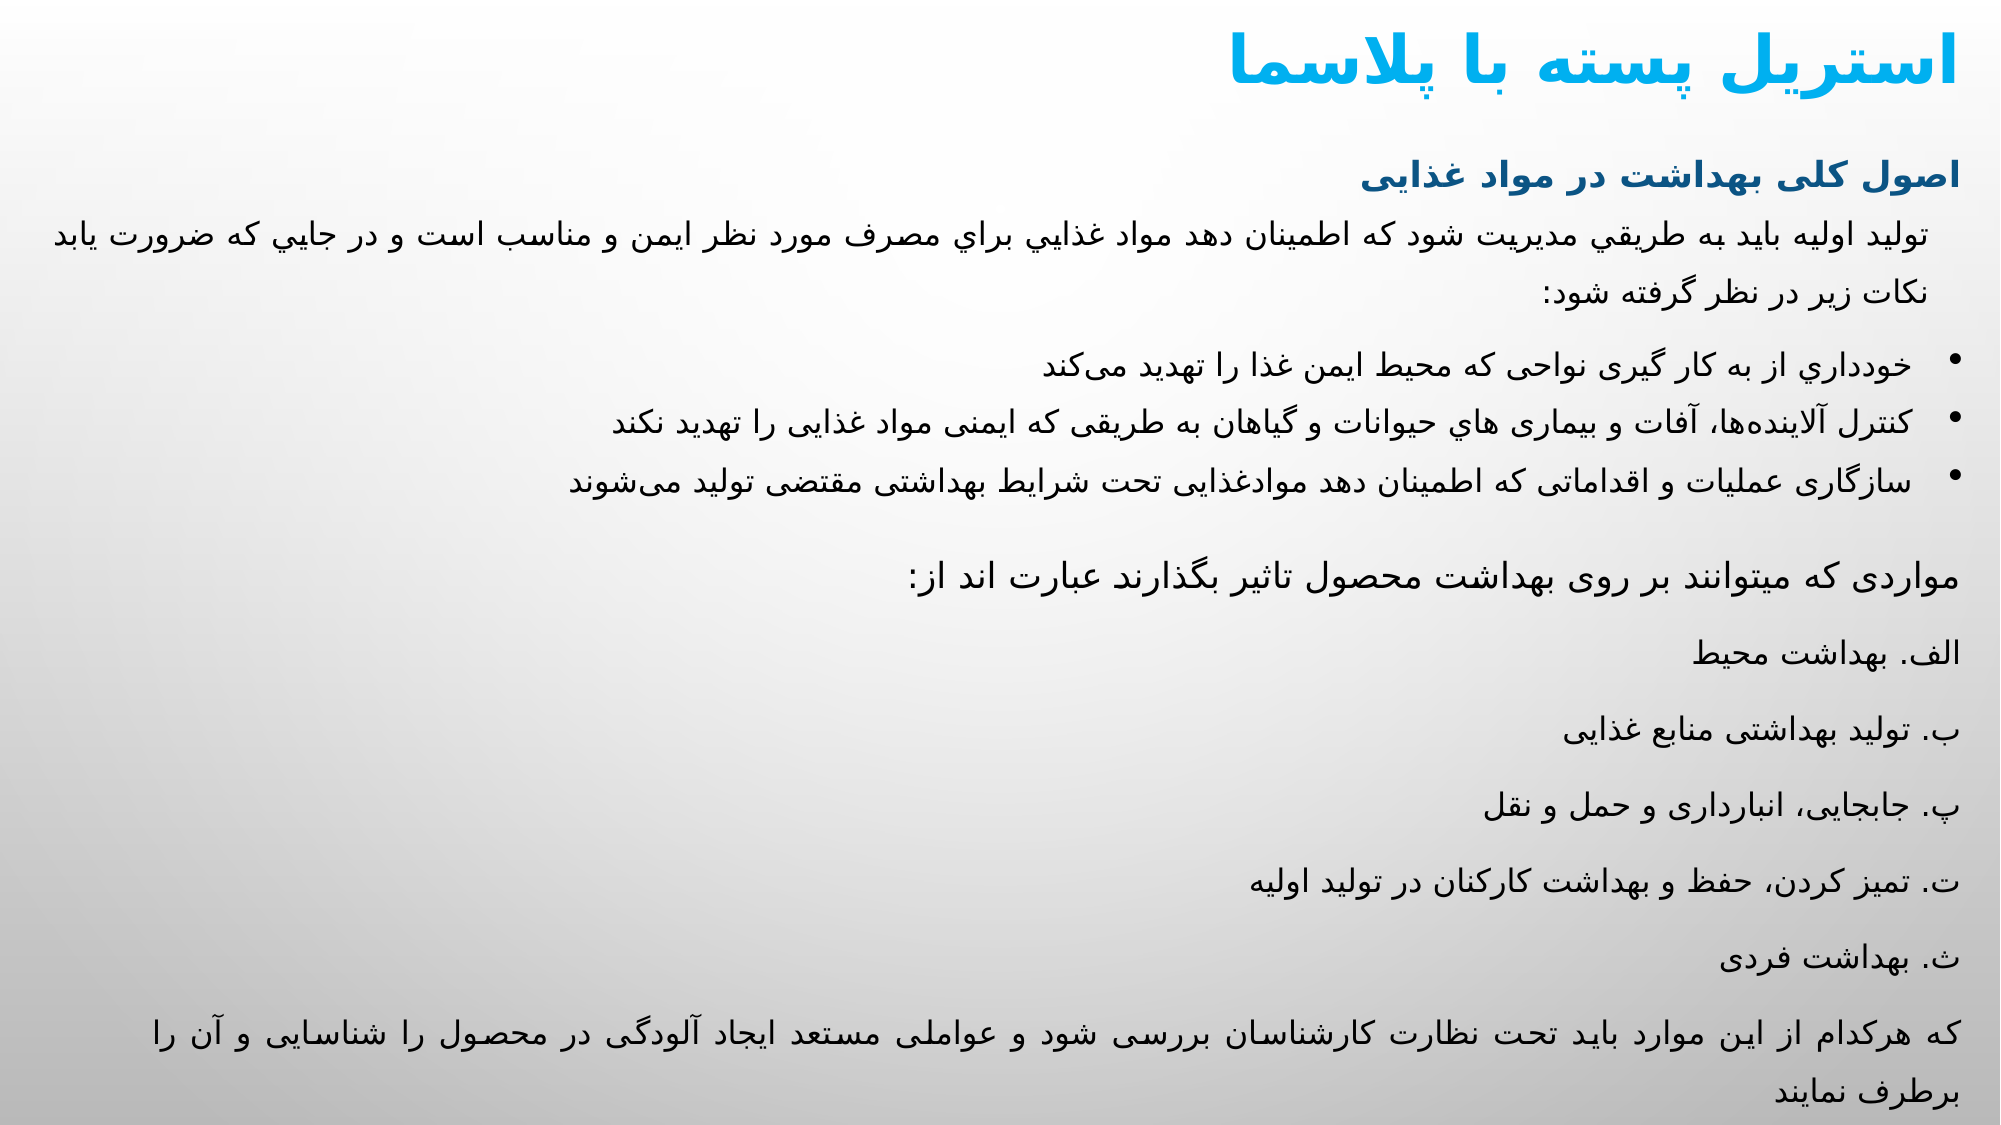

# استریل پسته با پلاسما
اصول کلی بهداشت در مواد غذایی
توليد اوليه بايد به طريقي مديريت شود كه اطمينان دهد مواد غذايي براي مصرف مورد نظر ايمن و مناسب است و در جايي كه ضرورت يابد نكات زير در نظر گرفته شود:
خودداري از به كار گيری نواحی كه محيط ايمن غذا را تهديد می‌كند
کنترل آلاینده‌ها، آفات و بيماری هاي حيوانات و گياهان به طريقی كه ايمنی مواد غذايی را تهدید نکند
سازگاری عمليات و اقداماتی كه اطمينان دهد موادغذايی تحت شرايط بهداشتی مقتضی تولید می‌شوند
مواردی که میتوانند بر روی بهداشت محصول تاثیر بگذارند عبارت اند از:
الف. بهداشت محیط
ب. تولید بهداشتی منابع غذایی
پ. جابجایی، انبارداری و حمل و نقل
ت. تمیز کردن، حفظ و بهداشت کارکنان در تولید اولیه
ث. بهداشت فردی
که هرکدام از این موارد باید تحت نظارت کارشناسان بررسی شود و عواملی مستعد ایجاد آلودگی در محصول را شناسایی و آن را برطرف نمایند